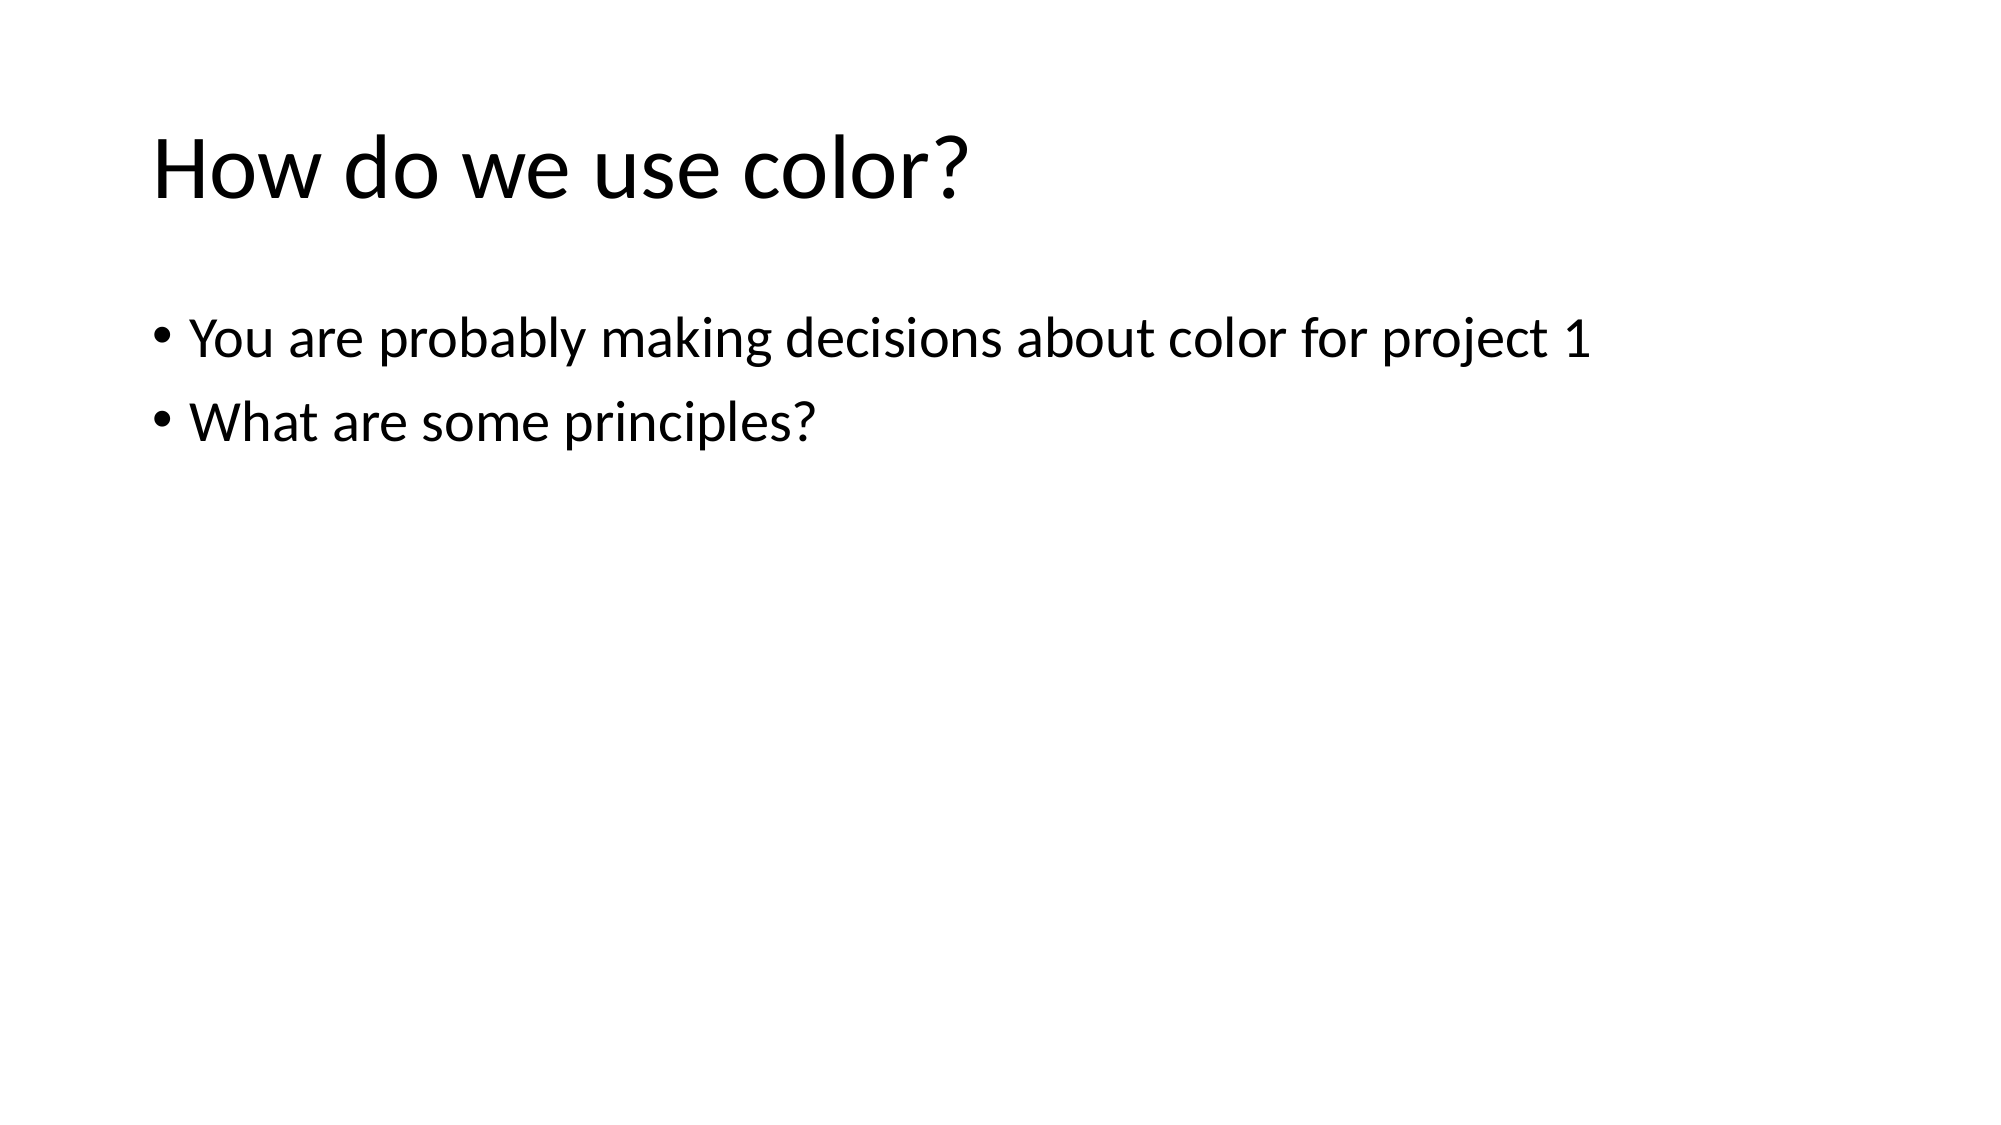

# How do we use color?
You are probably making decisions about color for project 1
What are some principles?